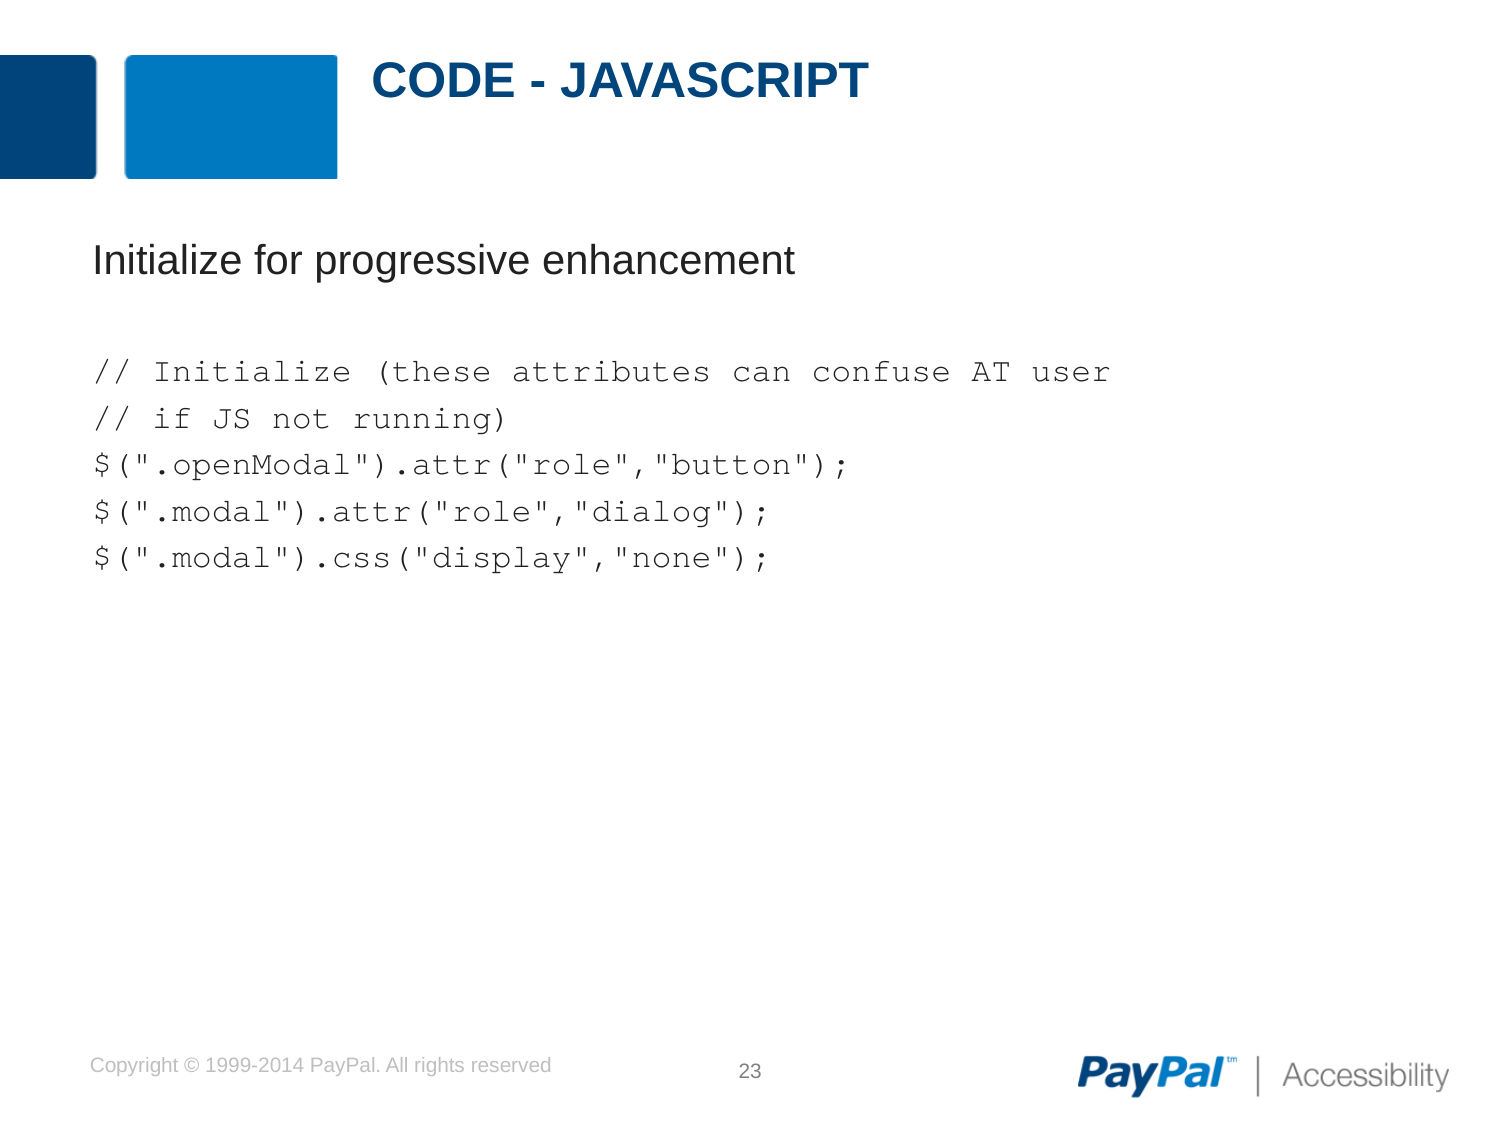

# Code - JavaScript
Initialize for progressive enhancement

// Initialize (these attributes can confuse AT user
// if JS not running)
$(".openModal").attr("role","button");
$(".modal").attr("role","dialog");
$(".modal").css("display","none");